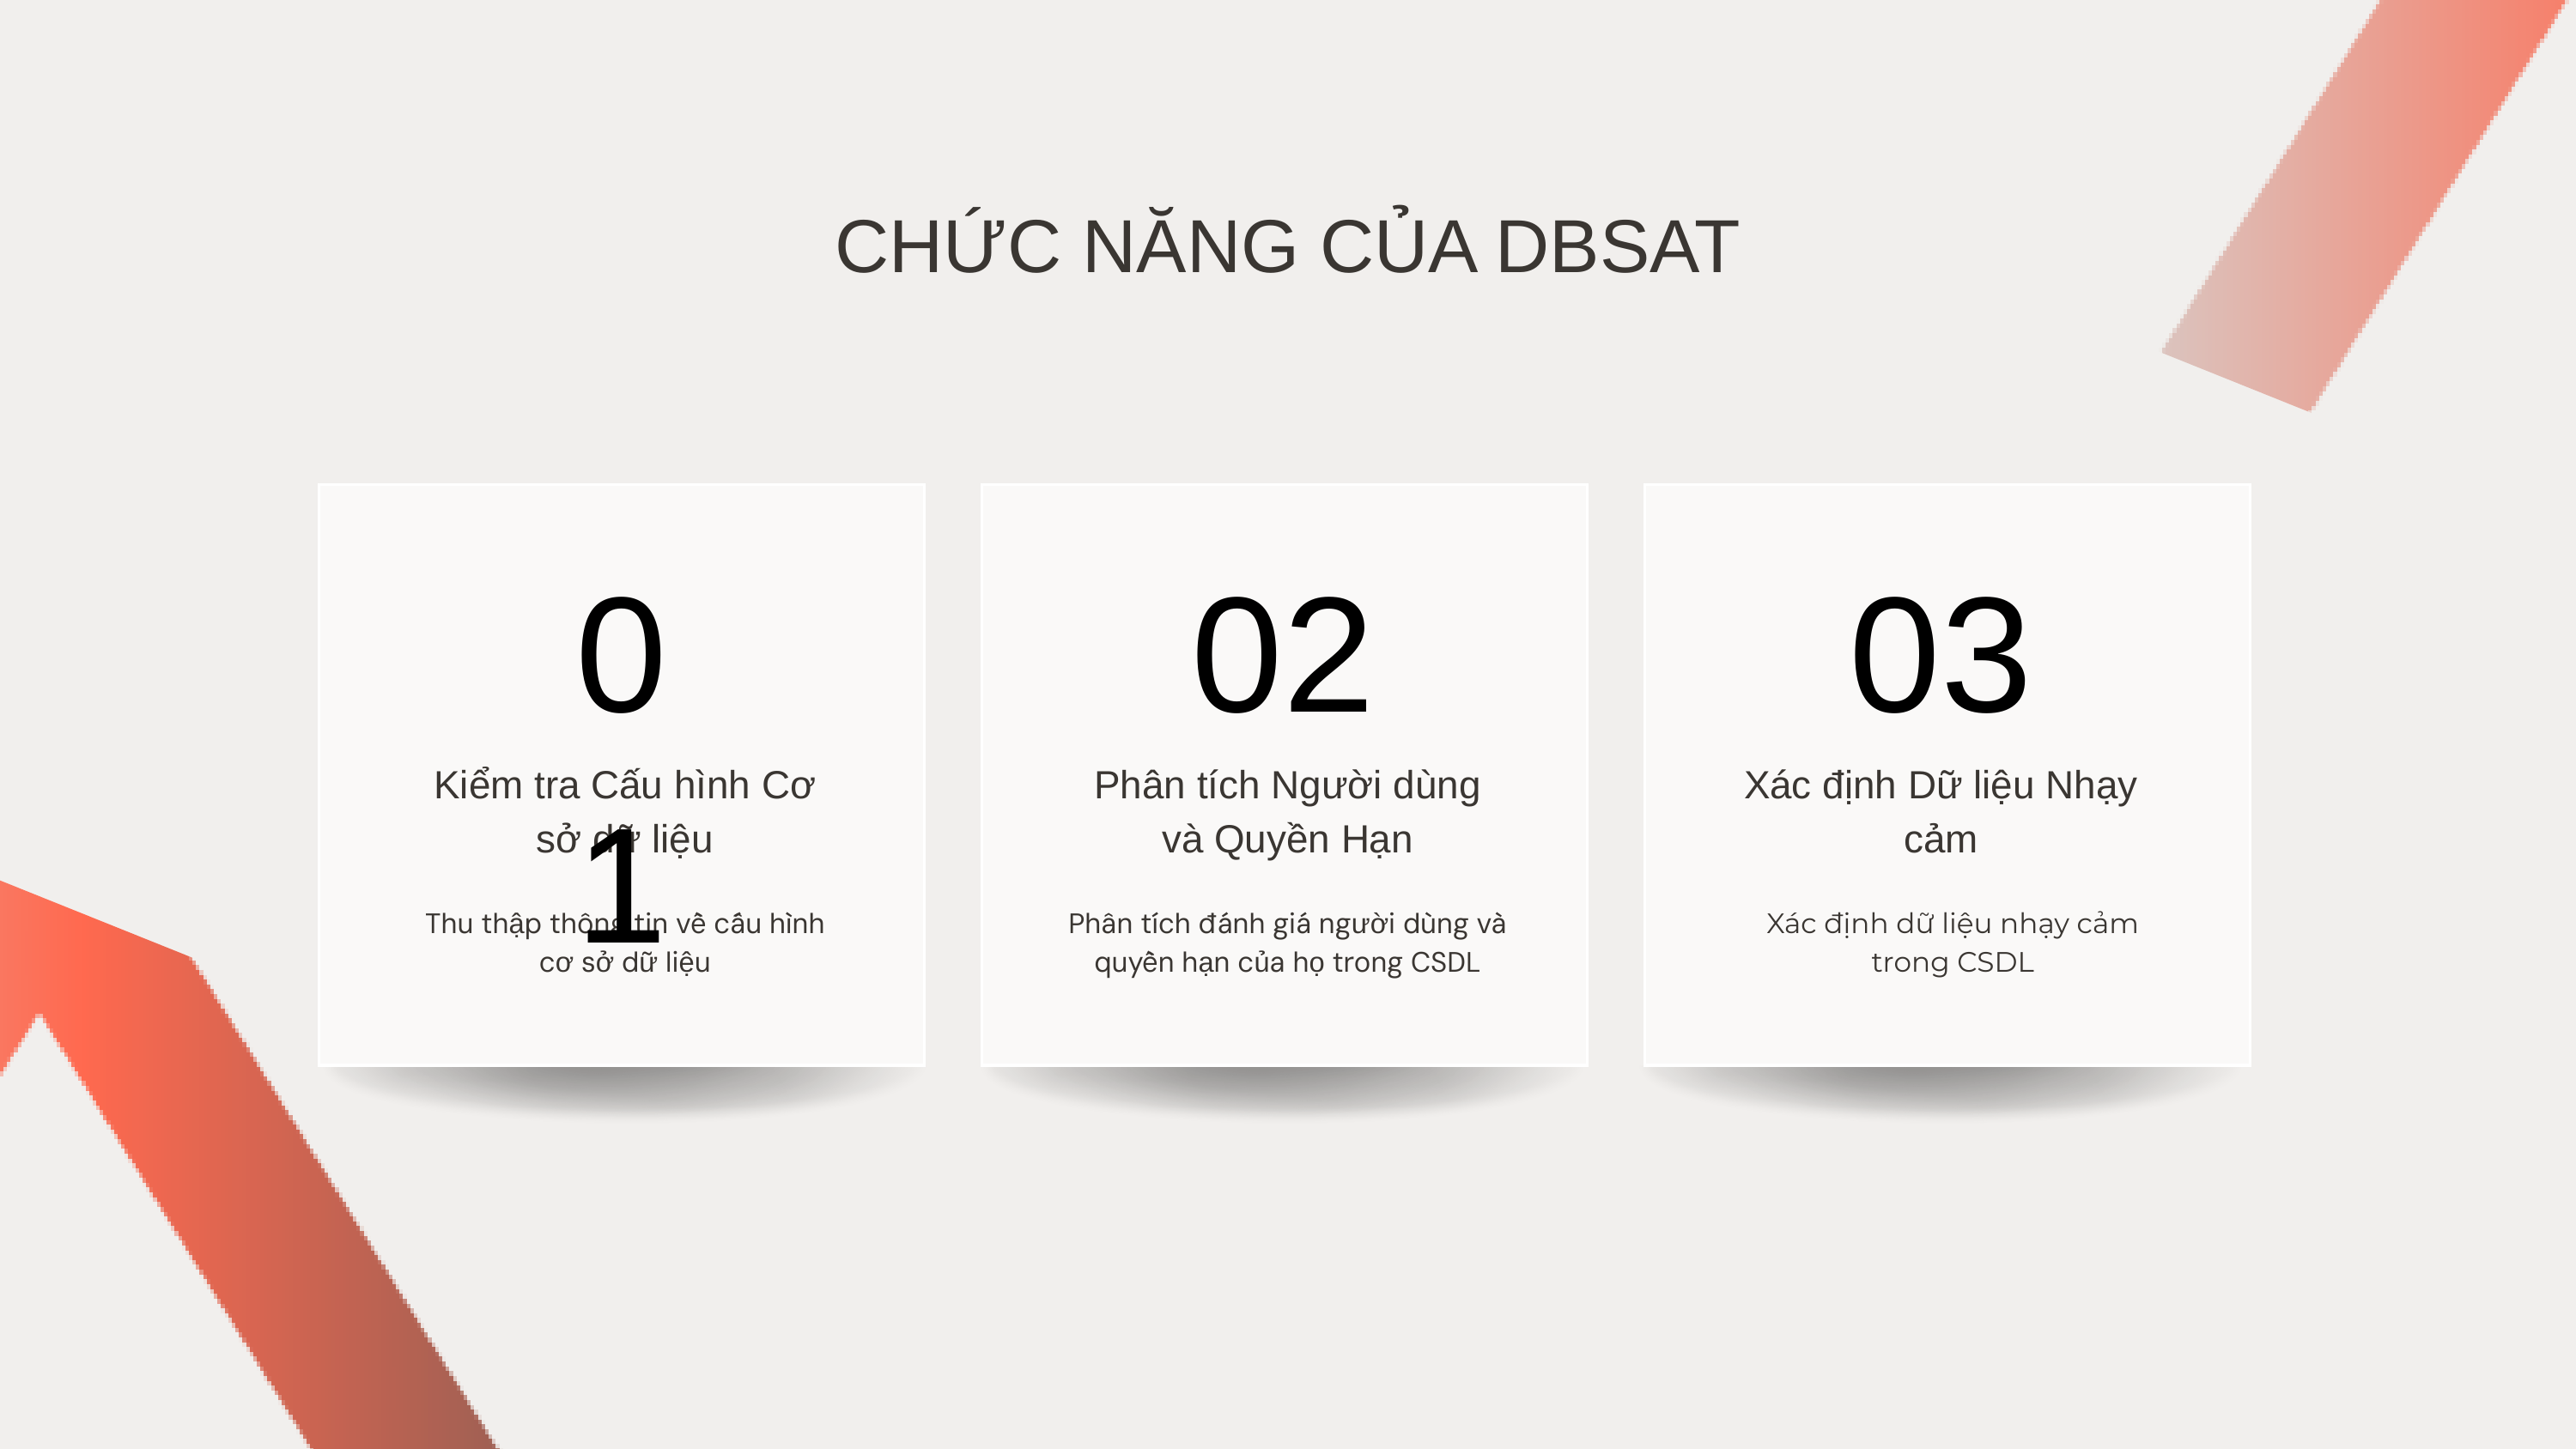

CHỨC NĂNG CỦA DBSAT

01
02
03
Kiểm tra Cấu hình Cơ sở dữ liệu
Phân tích Người dùng và Quyền Hạn
Xác định Dữ liệu Nhạy cảm
Thu thập thông tin về cấu hình cơ sở dữ liệu
Phân tích đánh giá người dùng và quyền hạn của họ trong CSDL
Xác định dữ liệu nhạy cảm trong CSDL